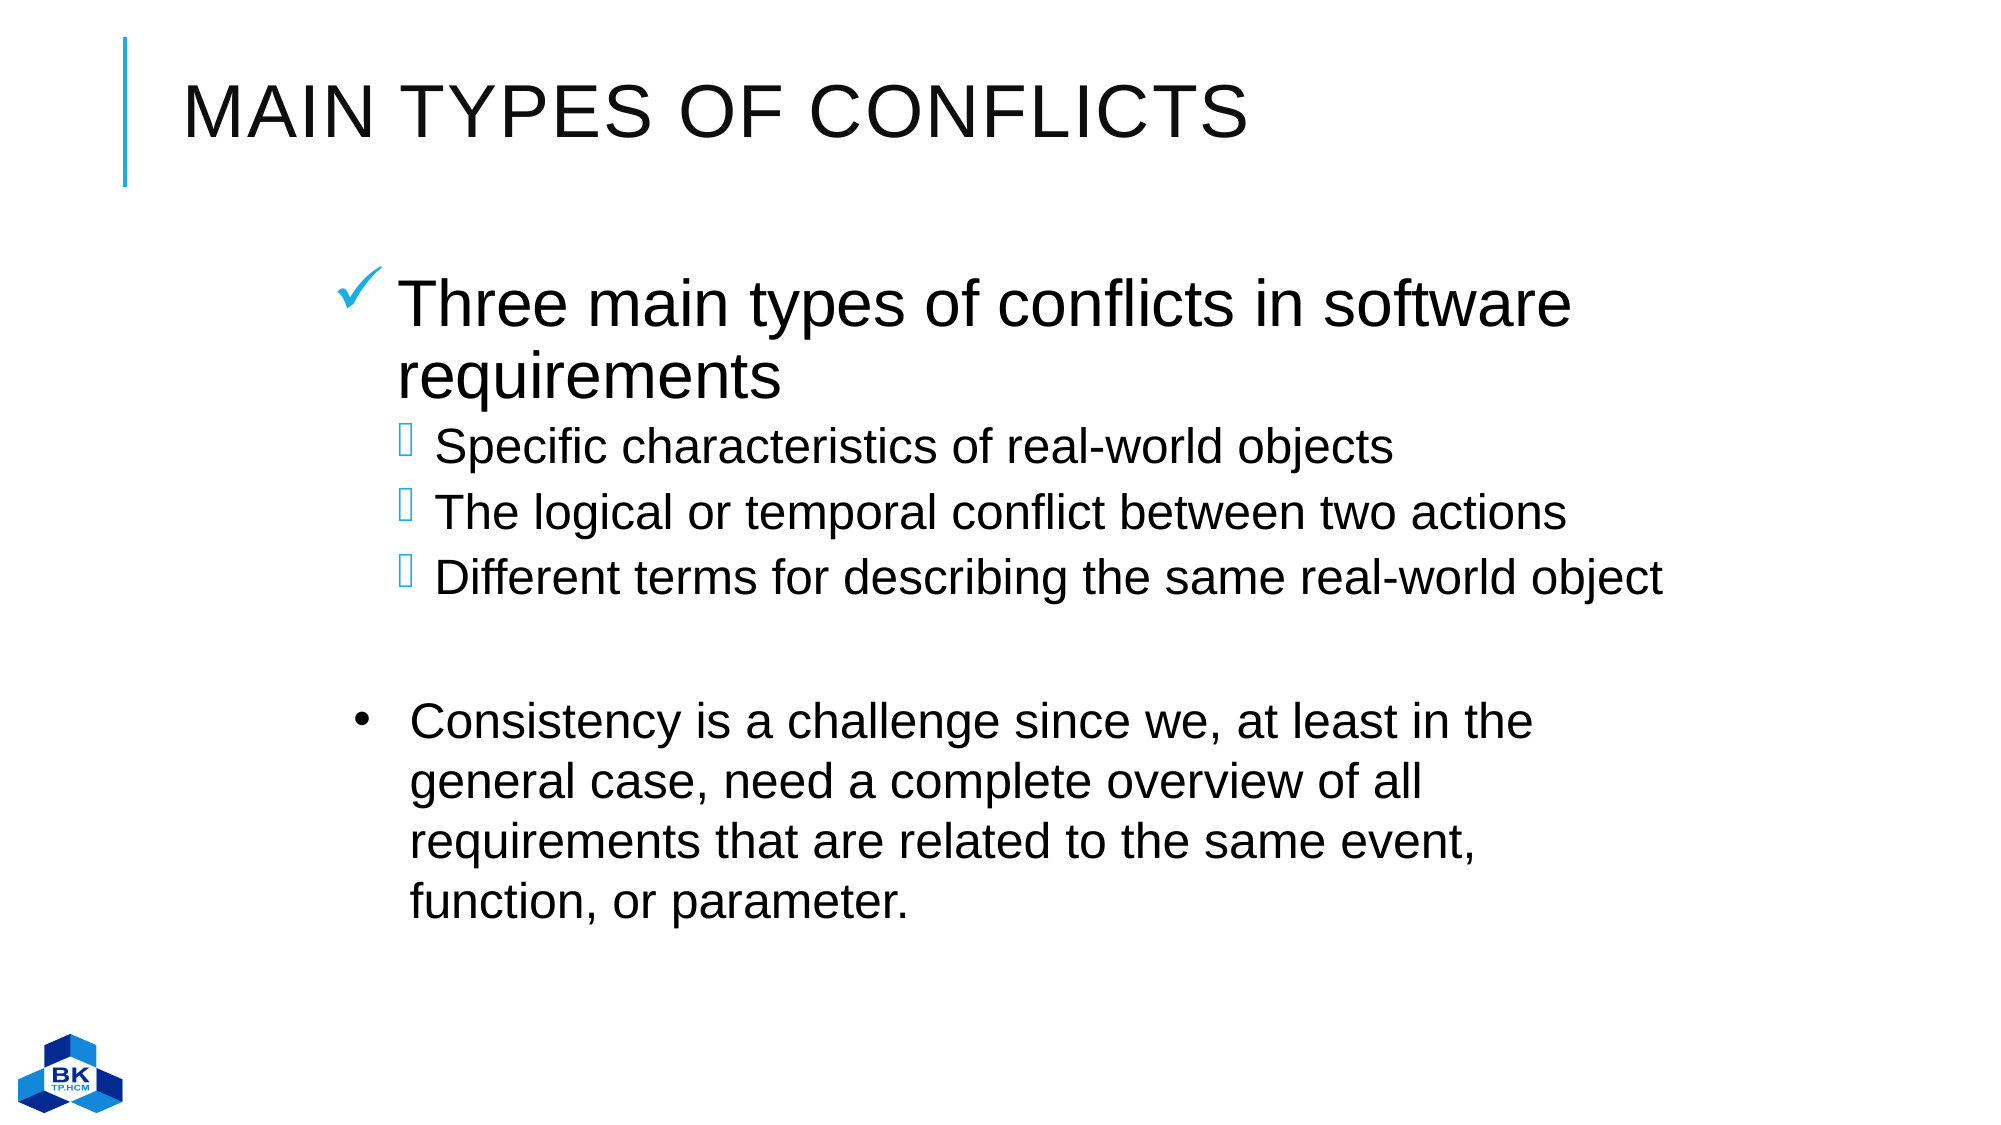

# Main types of conflicts
Three main types of conflicts in software requirements
Specific characteristics of real-world objects
The logical or temporal conflict between two actions
Different terms for describing the same real-world object
Consistency is a challenge since we, at least in the general case, need a complete overview of all requirements that are related to the same event, function, or parameter.